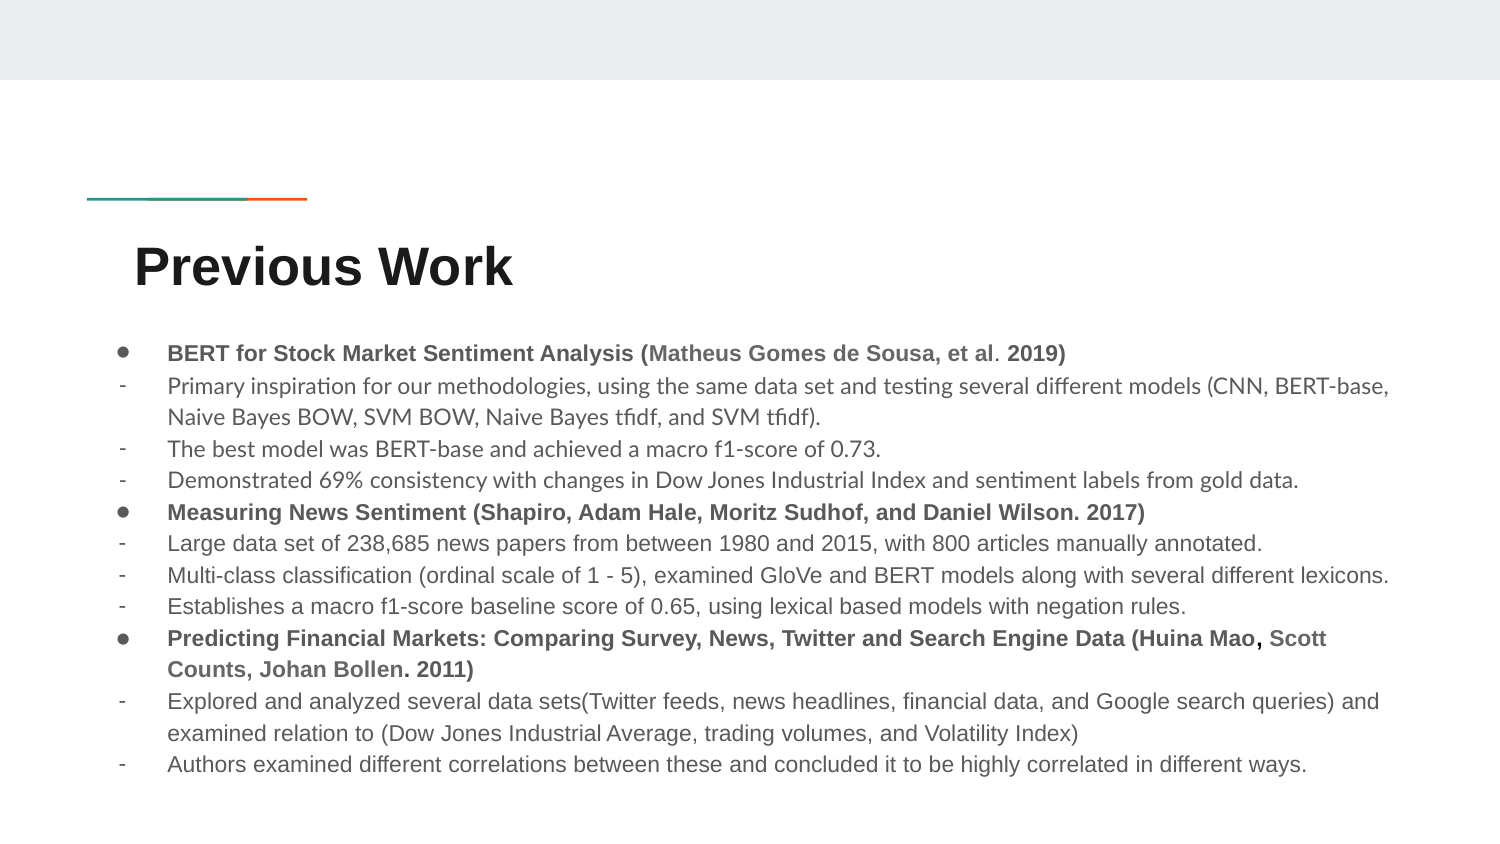

# Previous Work
BERT for Stock Market Sentiment Analysis (Matheus Gomes de Sousa, et al. 2019)
Primary inspiration for our methodologies, using the same data set and testing several different models (CNN, BERT-base, Naive Bayes BOW, SVM BOW, Naive Bayes tfidf, and SVM tfidf).
The best model was BERT-base and achieved a macro f1-score of 0.73.
Demonstrated 69% consistency with changes in Dow Jones Industrial Index and sentiment labels from gold data.
Measuring News Sentiment (Shapiro, Adam Hale, Moritz Sudhof, and Daniel Wilson. 2017)
Large data set of 238,685 news papers from between 1980 and 2015, with 800 articles manually annotated.
Multi-class classification (ordinal scale of 1 - 5), examined GloVe and BERT models along with several different lexicons.
Establishes a macro f1-score baseline score of 0.65, using lexical based models with negation rules.
Predicting Financial Markets: Comparing Survey, News, Twitter and Search Engine Data (Huina Mao, Scott Counts, Johan Bollen. 2011)
Explored and analyzed several data sets(Twitter feeds, news headlines, financial data, and Google search queries) and examined relation to (Dow Jones Industrial Average, trading volumes, and Volatility Index)
Authors examined different correlations between these and concluded it to be highly correlated in different ways.